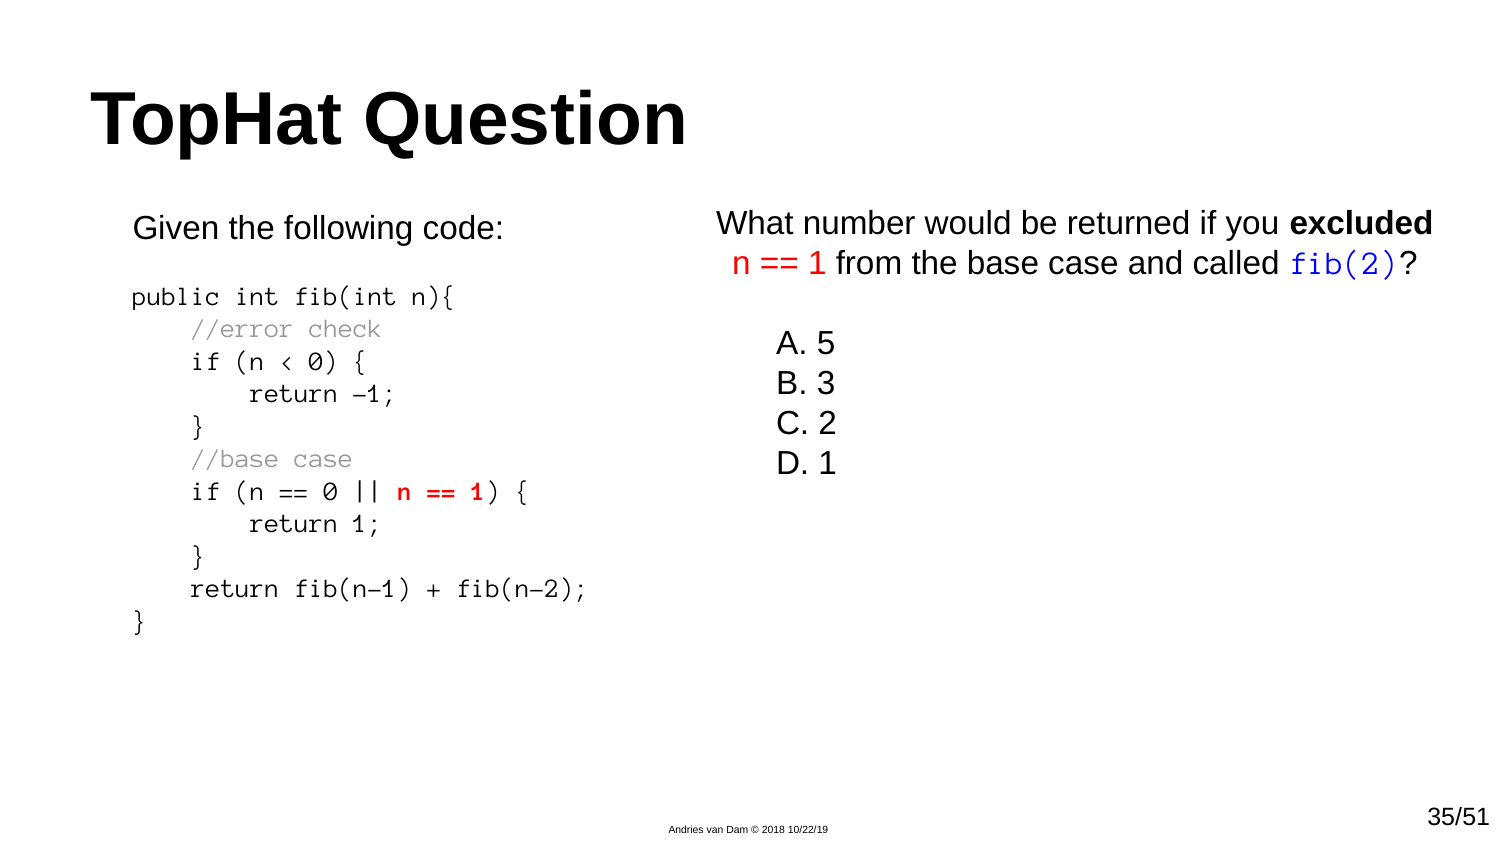

# TopHat Question
What number would be returned if you excluded n == 1 from the base case and called fib(2)?

A. 5
B. 3
C. 2
D. 1
Given the following code:

public int fib(int n){
    //error check
    if (n < 0) {
        return -1;
    }
    //base case
    if (n == 0 || n == 1) {
        return 1;
    }
    return fib(n-1) + fib(n-2);
}